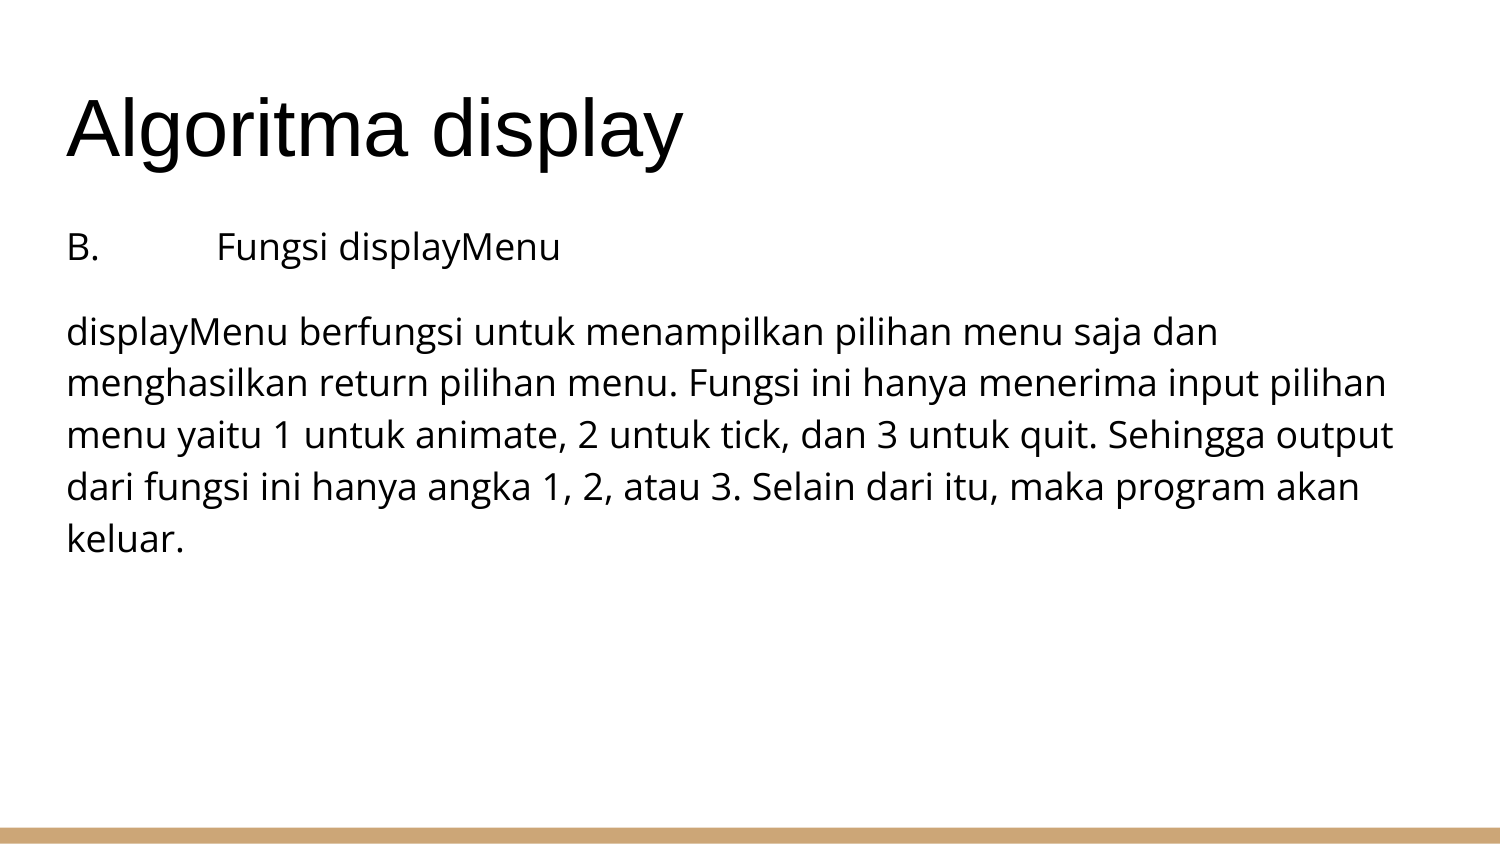

# Algoritma display
B.	Fungsi displayMenu
displayMenu berfungsi untuk menampilkan pilihan menu saja dan menghasilkan return pilihan menu. Fungsi ini hanya menerima input pilihan menu yaitu 1 untuk animate, 2 untuk tick, dan 3 untuk quit. Sehingga output dari fungsi ini hanya angka 1, 2, atau 3. Selain dari itu, maka program akan keluar.